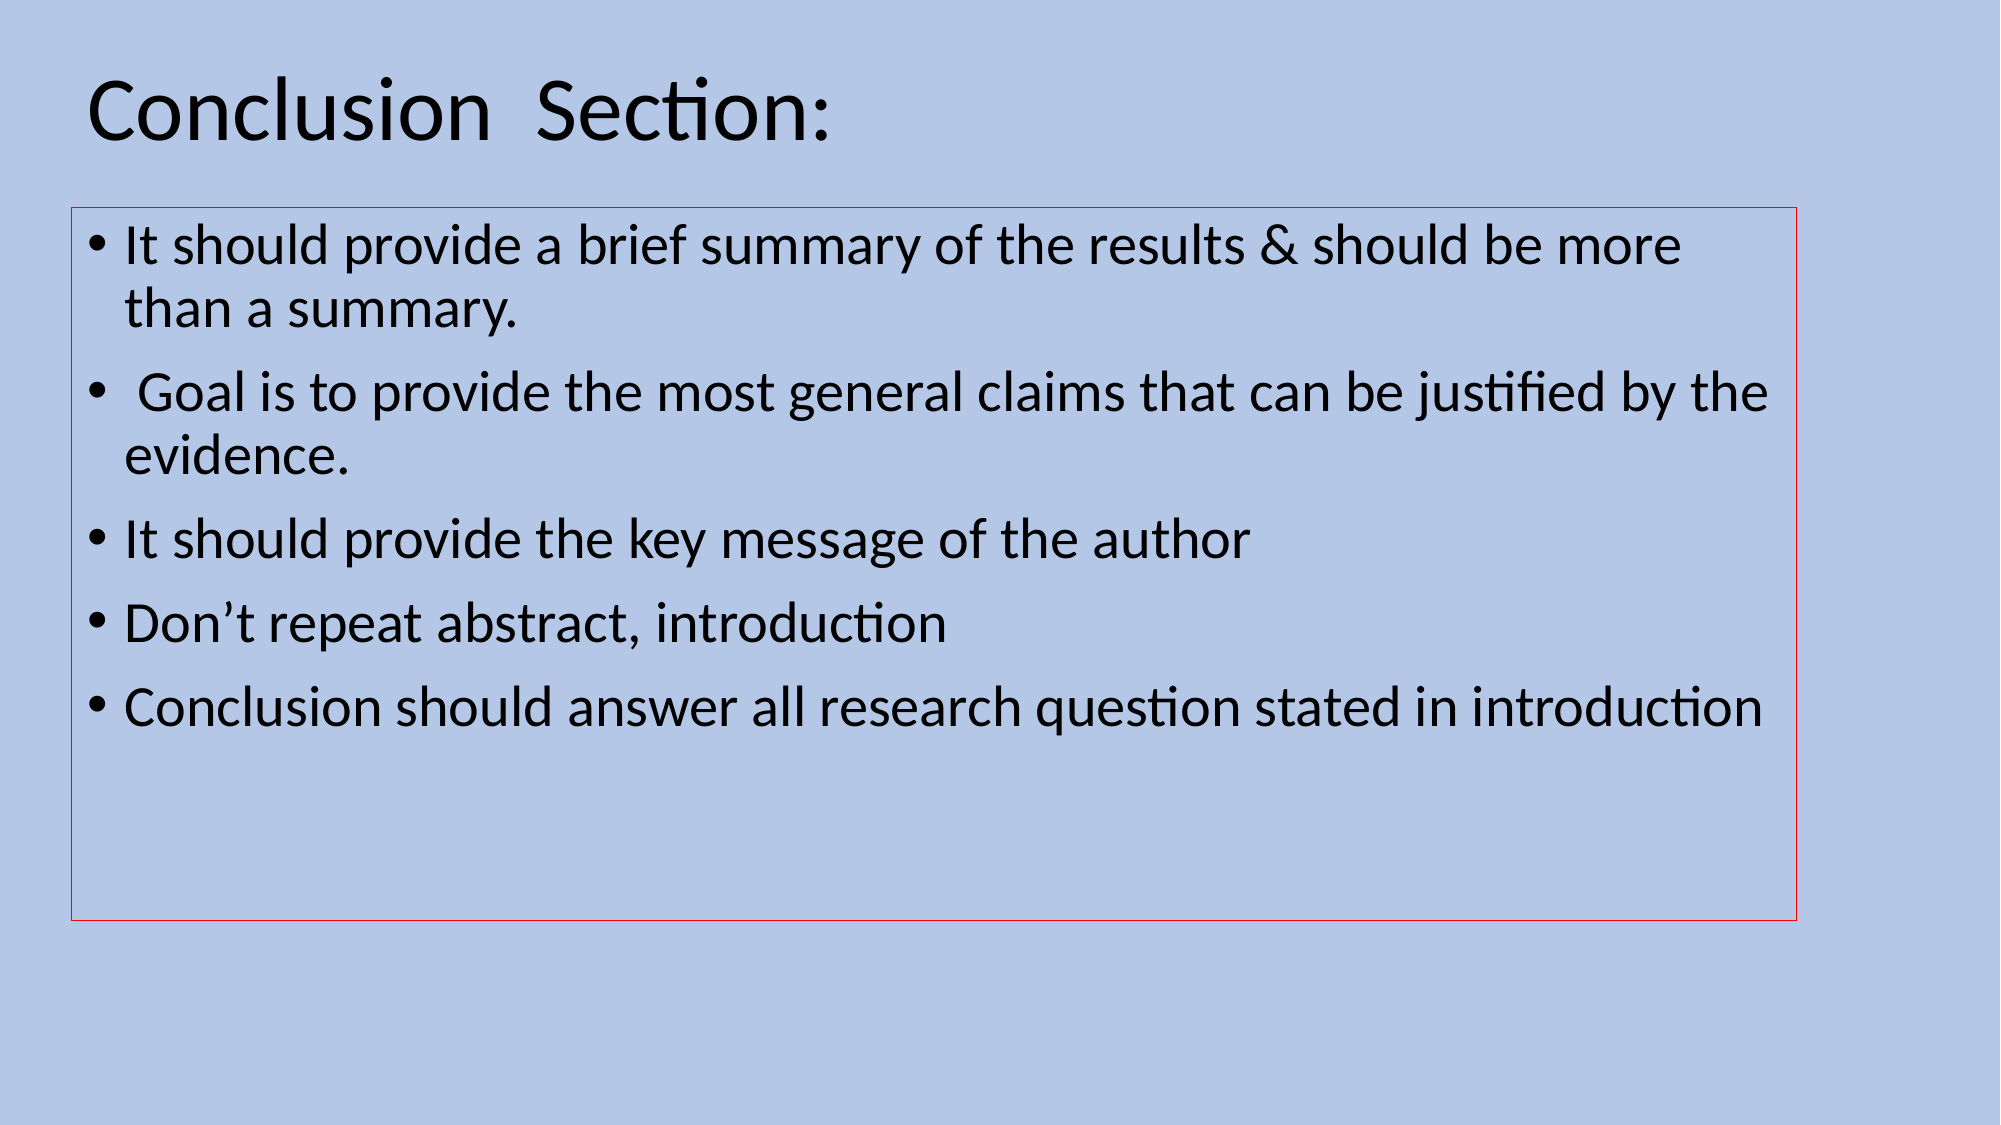

# Conclusion  Section:
It should provide a brief summary of the results & should be more than a summary.
 Goal is to provide the most general claims that can be justified by the evidence.
It should provide the key message of the author
Don’t repeat abstract, introduction
Conclusion should answer all research question stated in introduction